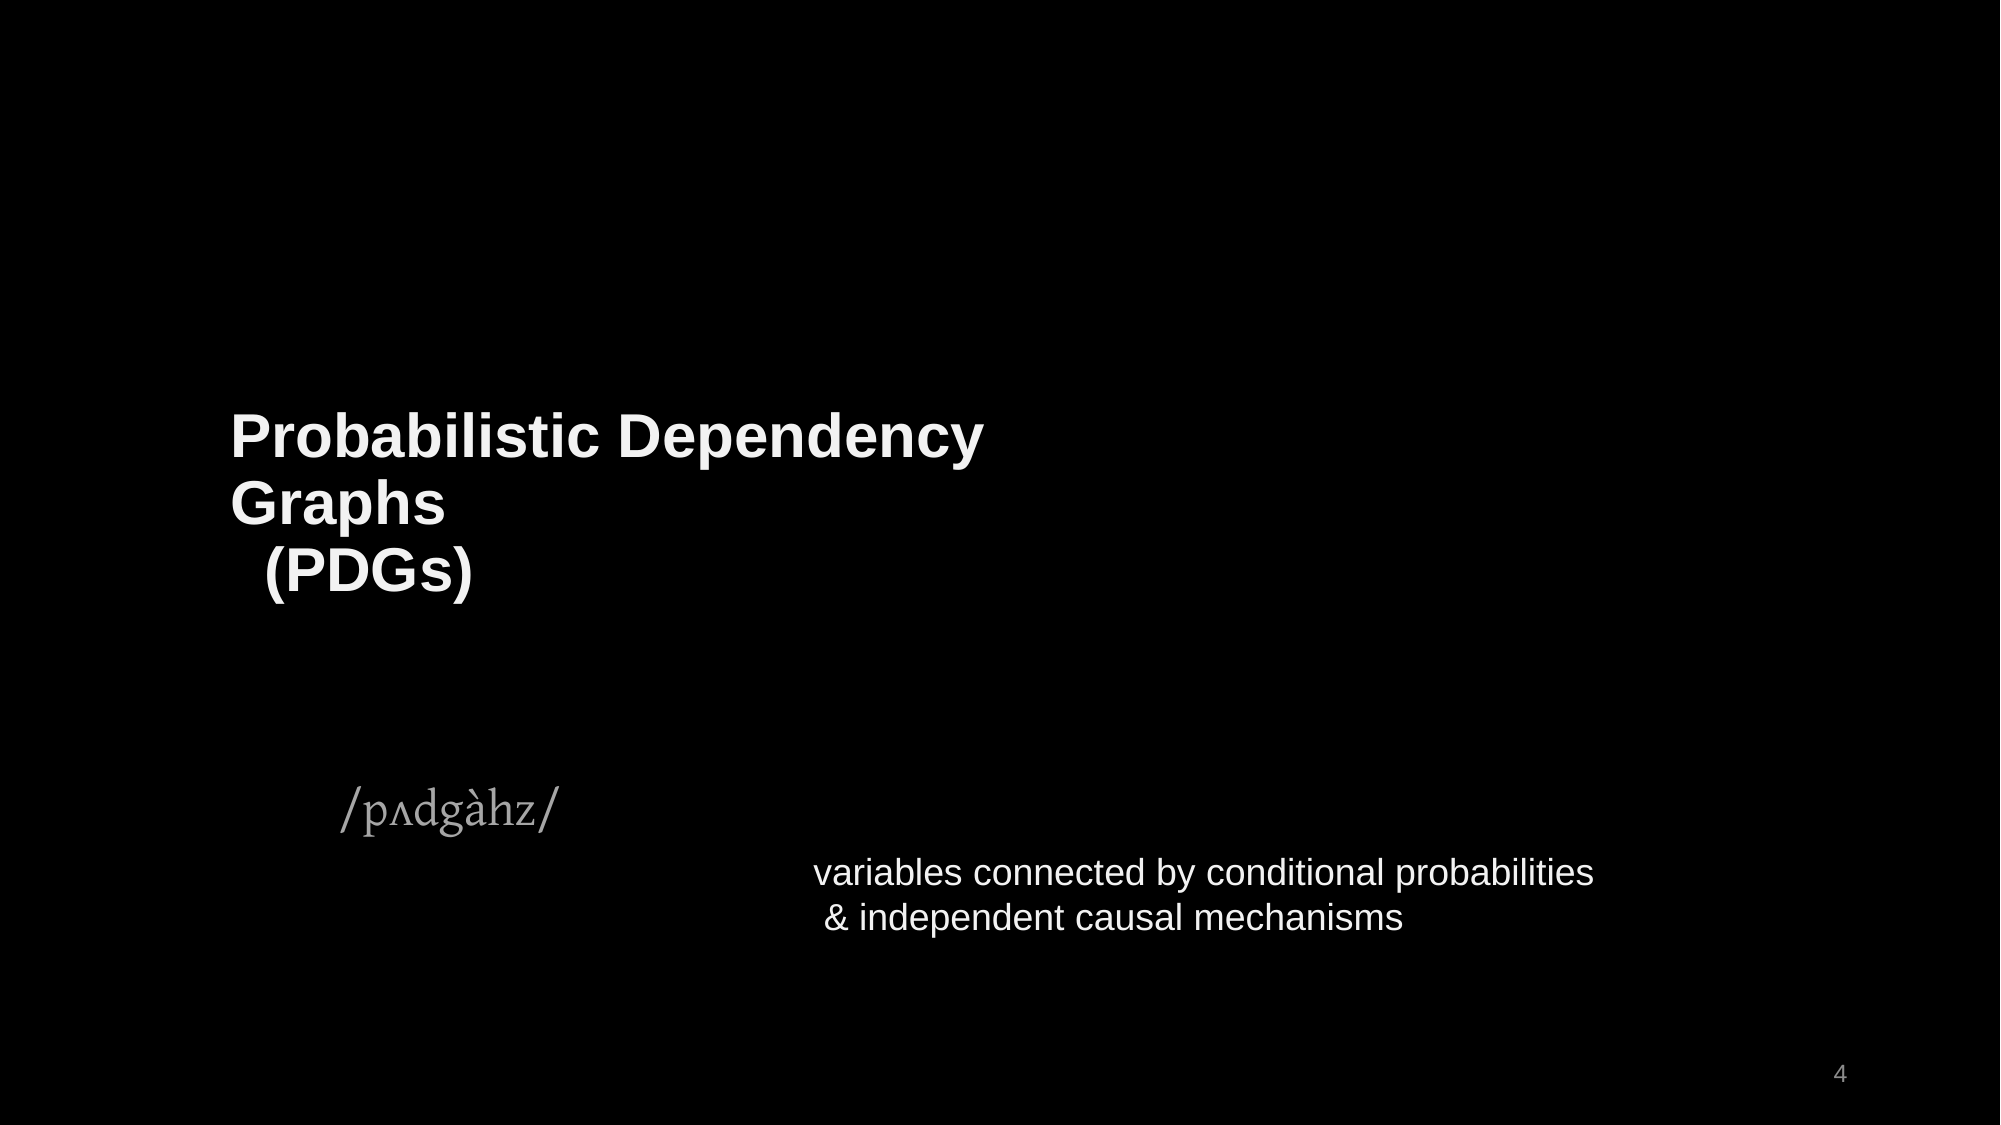

# Probabilistic Dependency Graphs (PDGs)
/pʌdgàhz/
variables connected by conditional probabilities
 & independent causal mechanisms
4